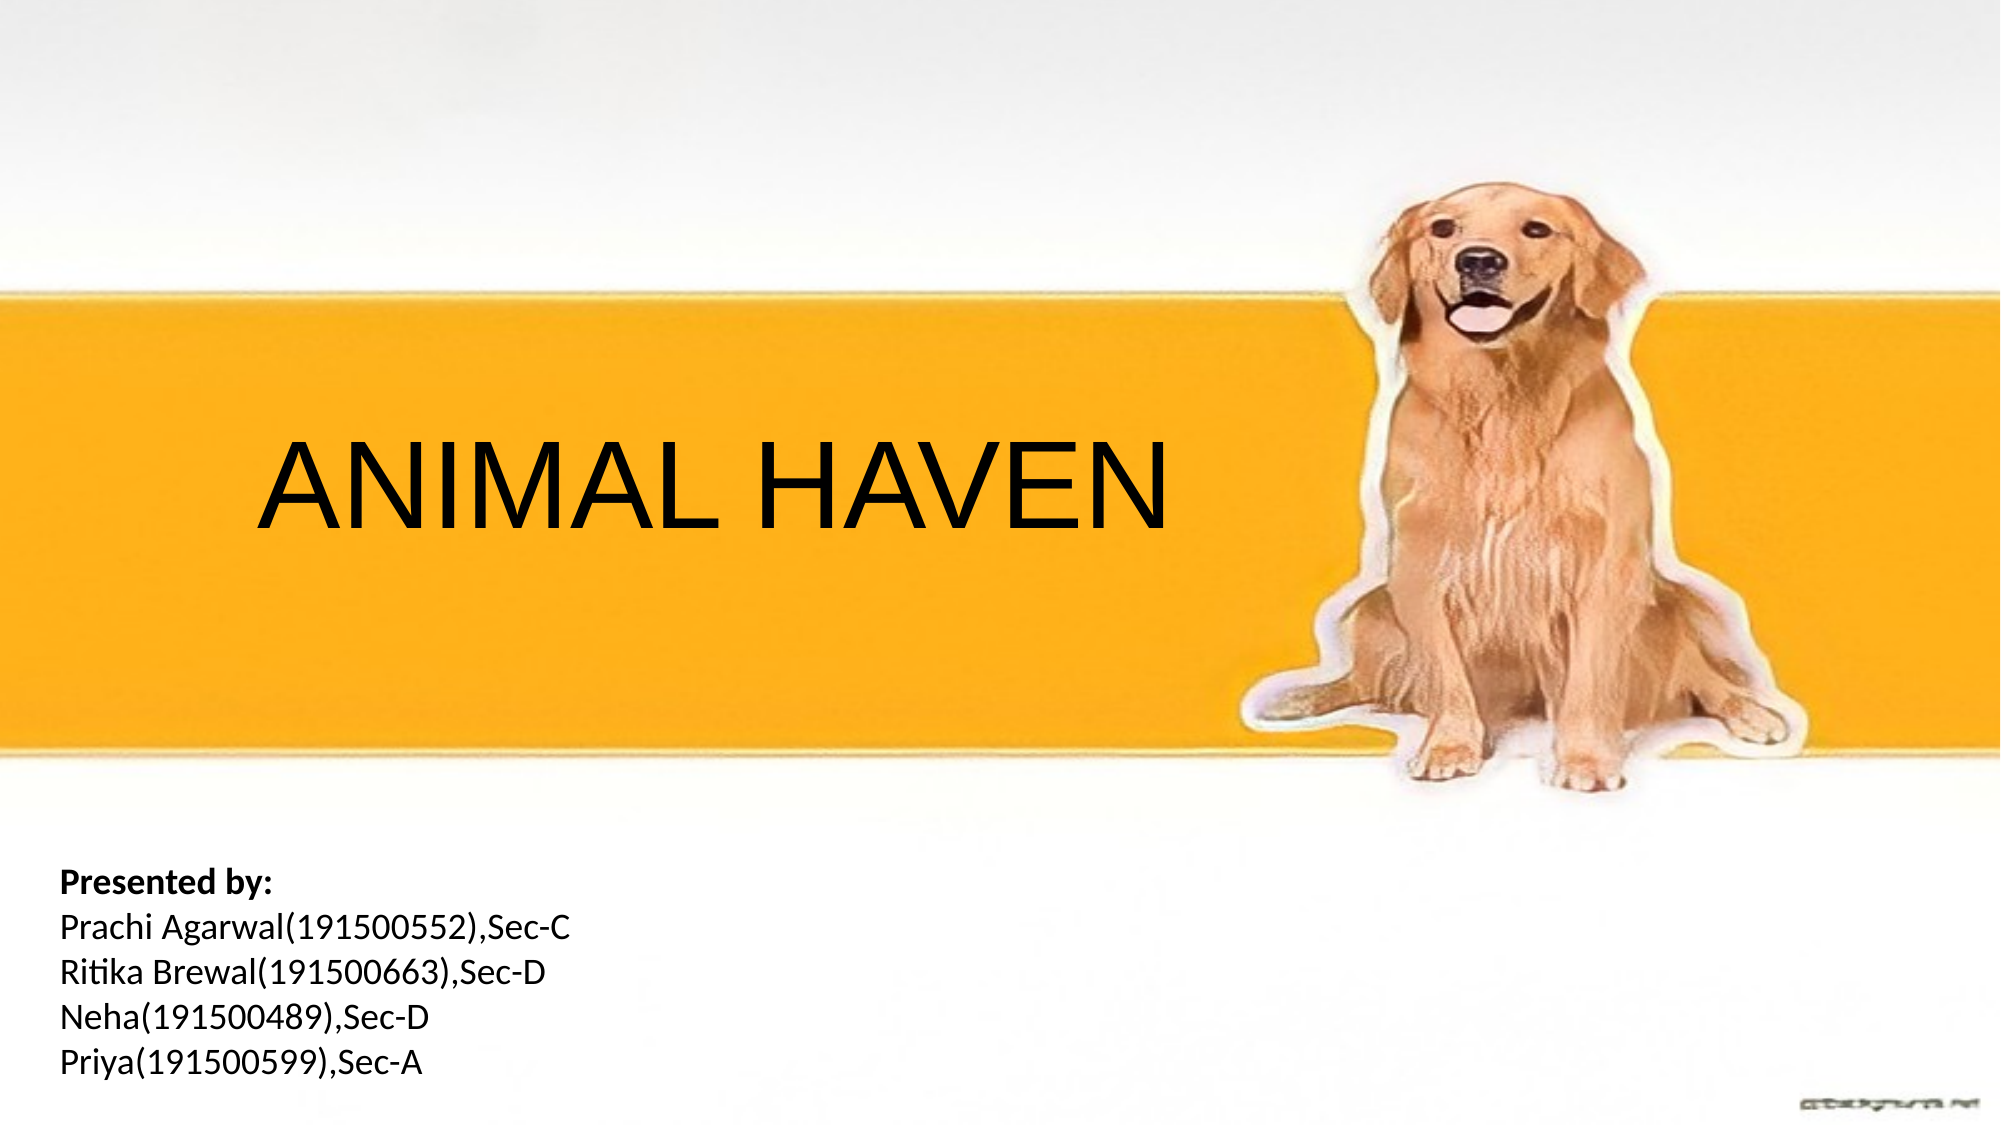

ANIMAL HAVEN
Presented by:
Prachi Agarwal(191500552),Sec-C
Ritika Brewal(191500663),Sec-D
Neha(191500489),Sec-D
Priya(191500599),Sec-A